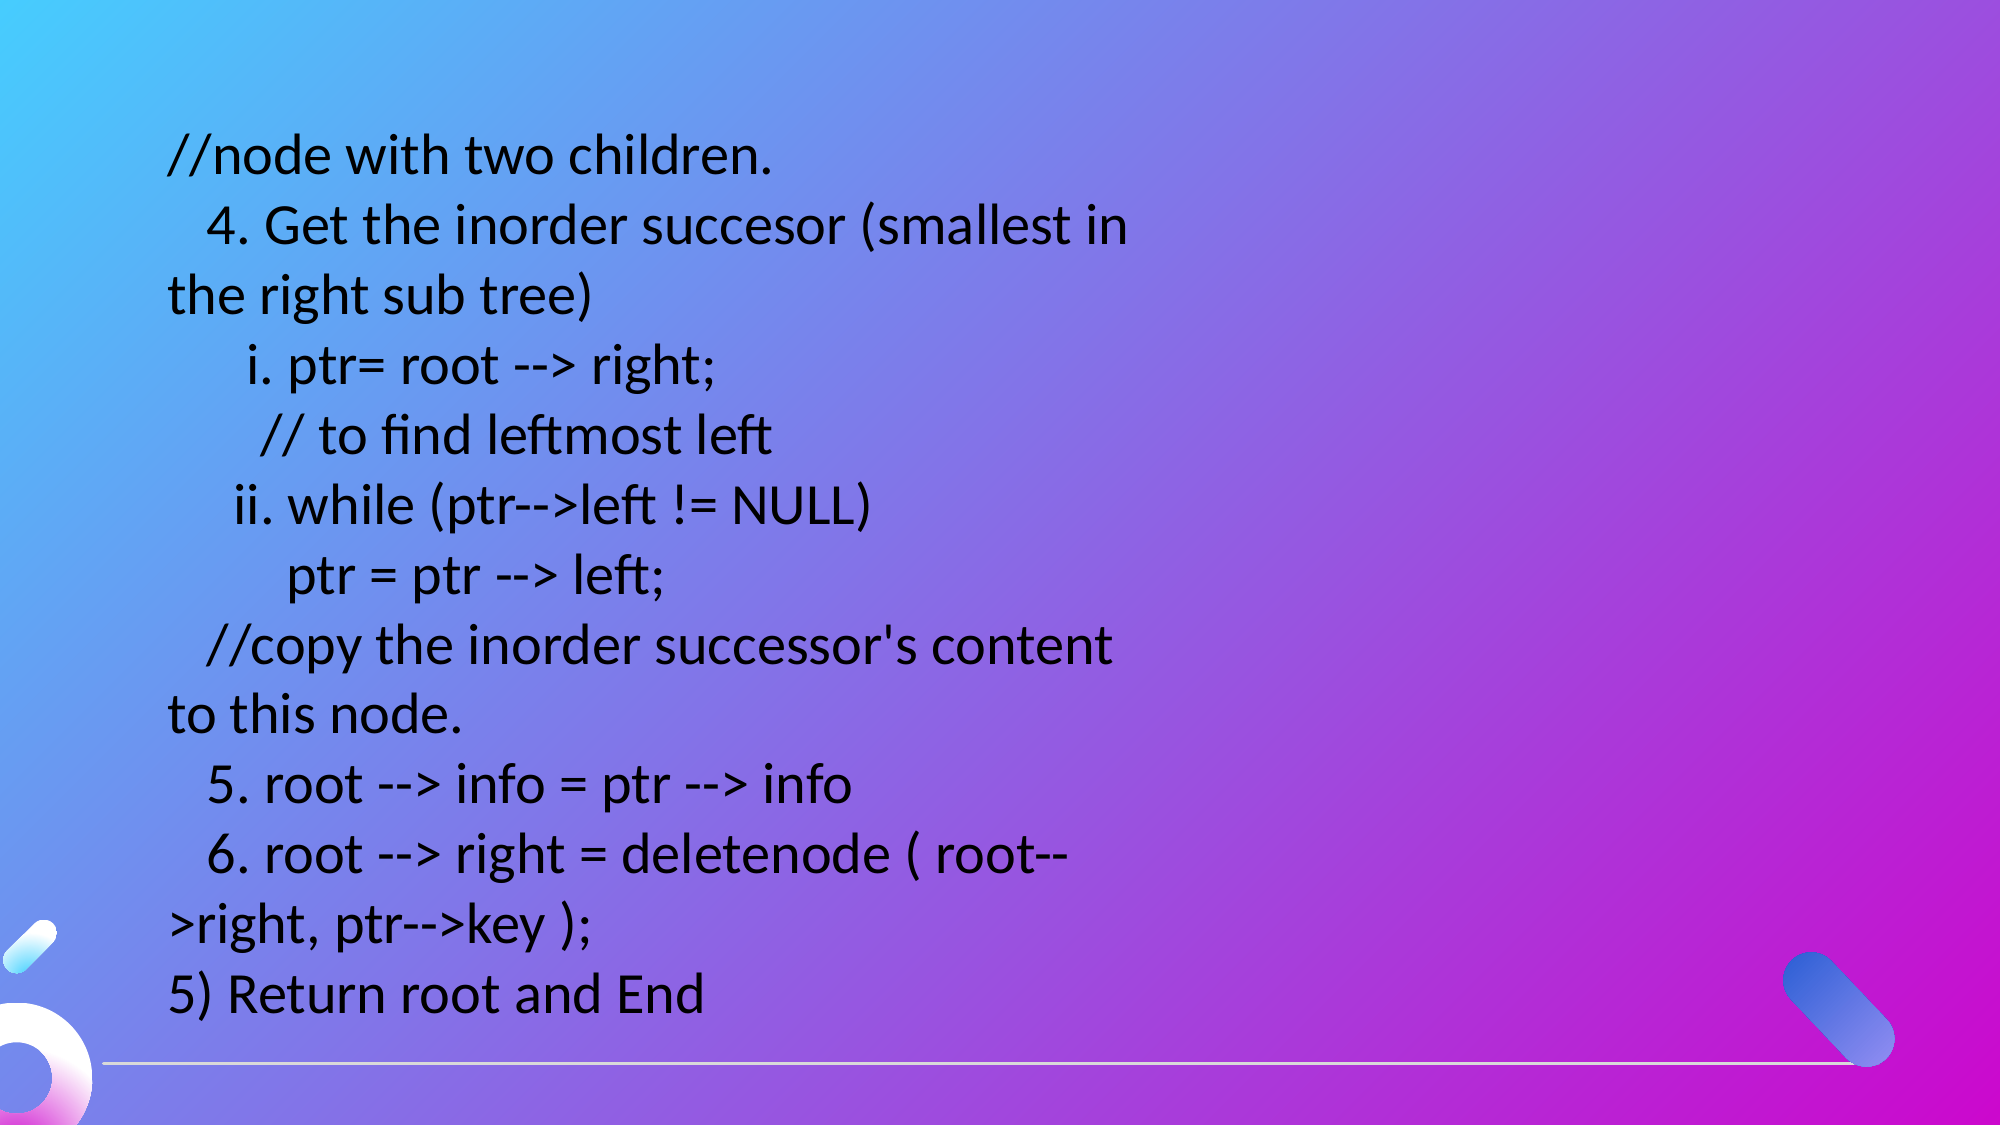

//node with two children.
   4. Get the inorder succesor (smallest in the right sub tree)
      i. ptr= root --> right;
       // to find leftmost left
     ii. while (ptr-->left != NULL)
         ptr = ptr --> left;
   //copy the inorder successor's content to this node.
   5. root --> info = ptr --> info
   6. root --> right = deletenode ( root-->right, ptr-->key );
5) Return root and End